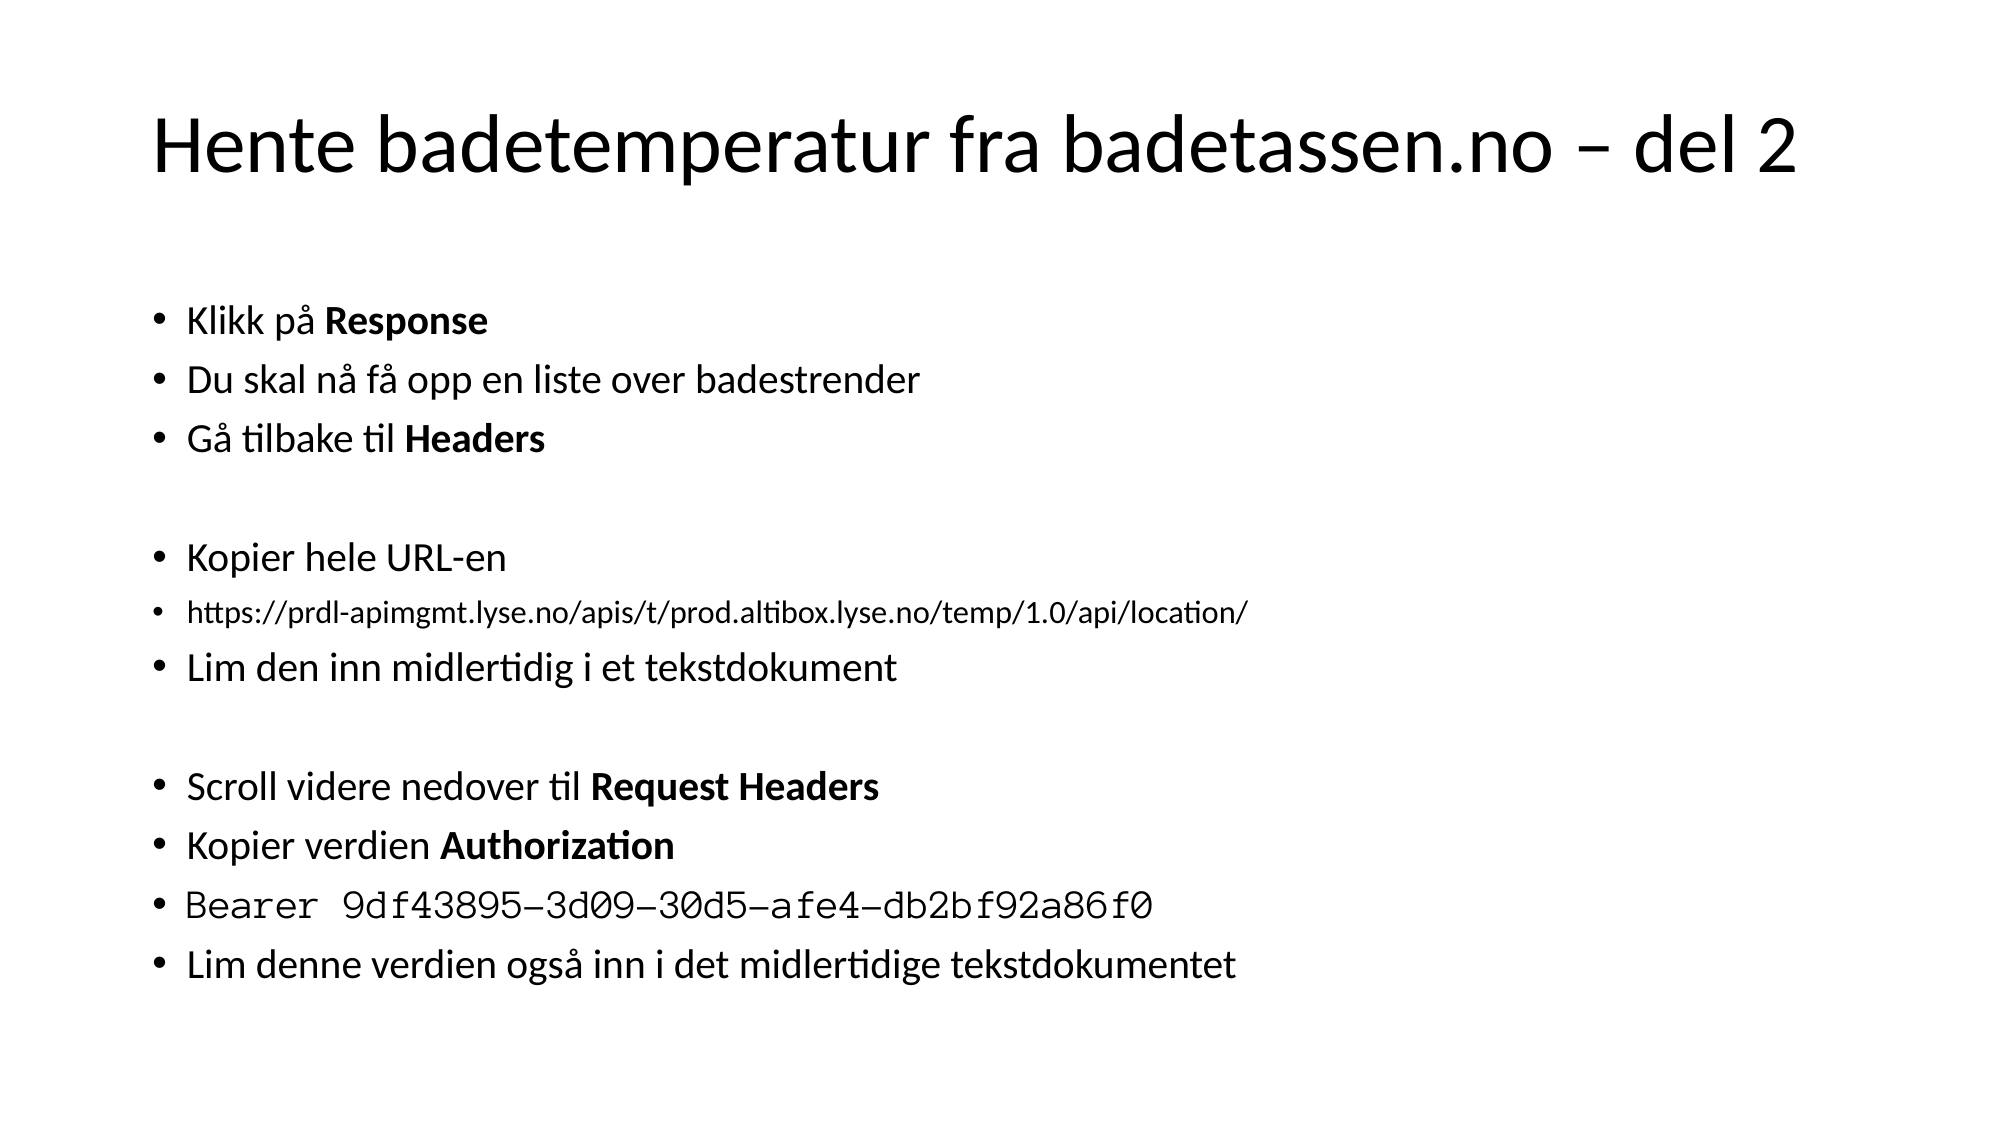

# Hente badetemperatur fra badetassen.no – del 2
Klikk på Response
Du skal nå få opp en liste over badestrender
Gå tilbake til Headers

Kopier hele URL-en
https://prdl-apimgmt.lyse.no/apis/t/prod.altibox.lyse.no/temp/1.0/api/location/
Lim den inn midlertidig i et tekstdokument

Scroll videre nedover til Request Headers
Kopier verdien Authorization
Bearer 9df43895-3d09-30d5-afe4-db2bf92a86f0
Lim denne verdien også inn i det midlertidige tekstdokumentet